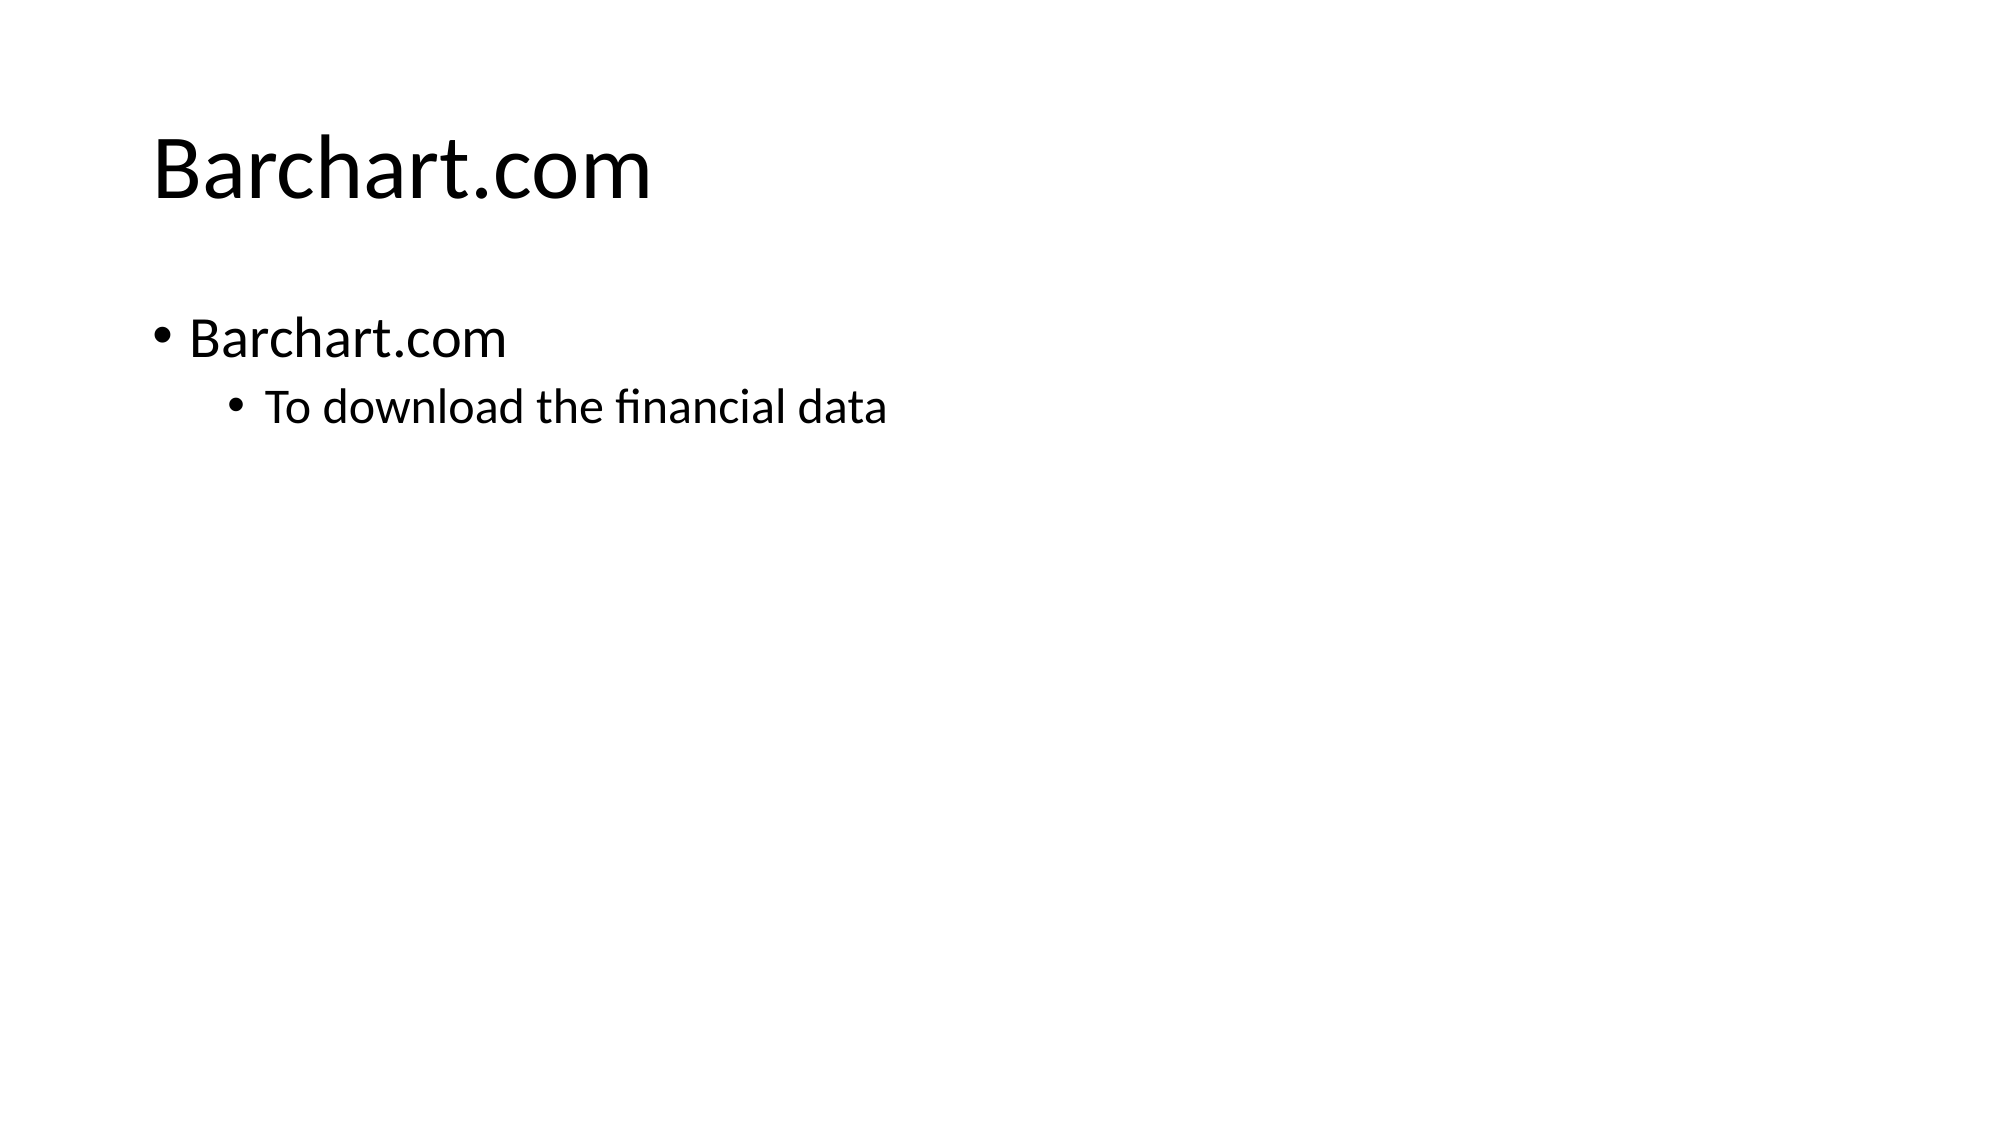

# Barchart.com
Barchart.com
To download the financial data